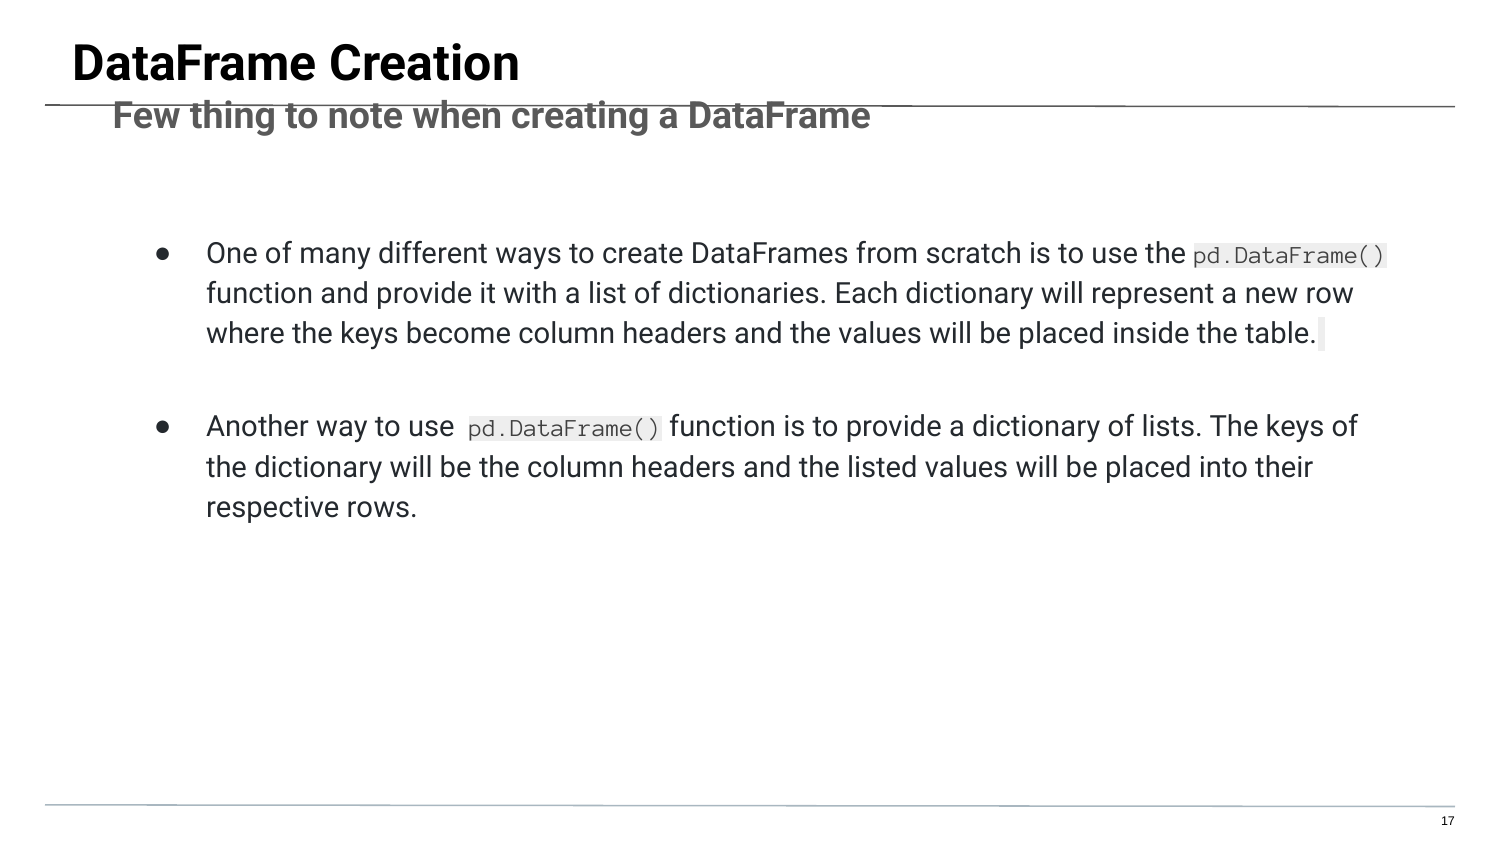

# DataFrame Creation
Few thing to note when creating a DataFrame

One of many different ways to create DataFrames from scratch is to use the pd.DataFrame() function and provide it with a list of dictionaries. Each dictionary will represent a new row where the keys become column headers and the values will be placed inside the table.

Another way to use  pd.DataFrame() function is to provide a dictionary of lists. The keys of the dictionary will be the column headers and the listed values will be placed into their respective rows.

17